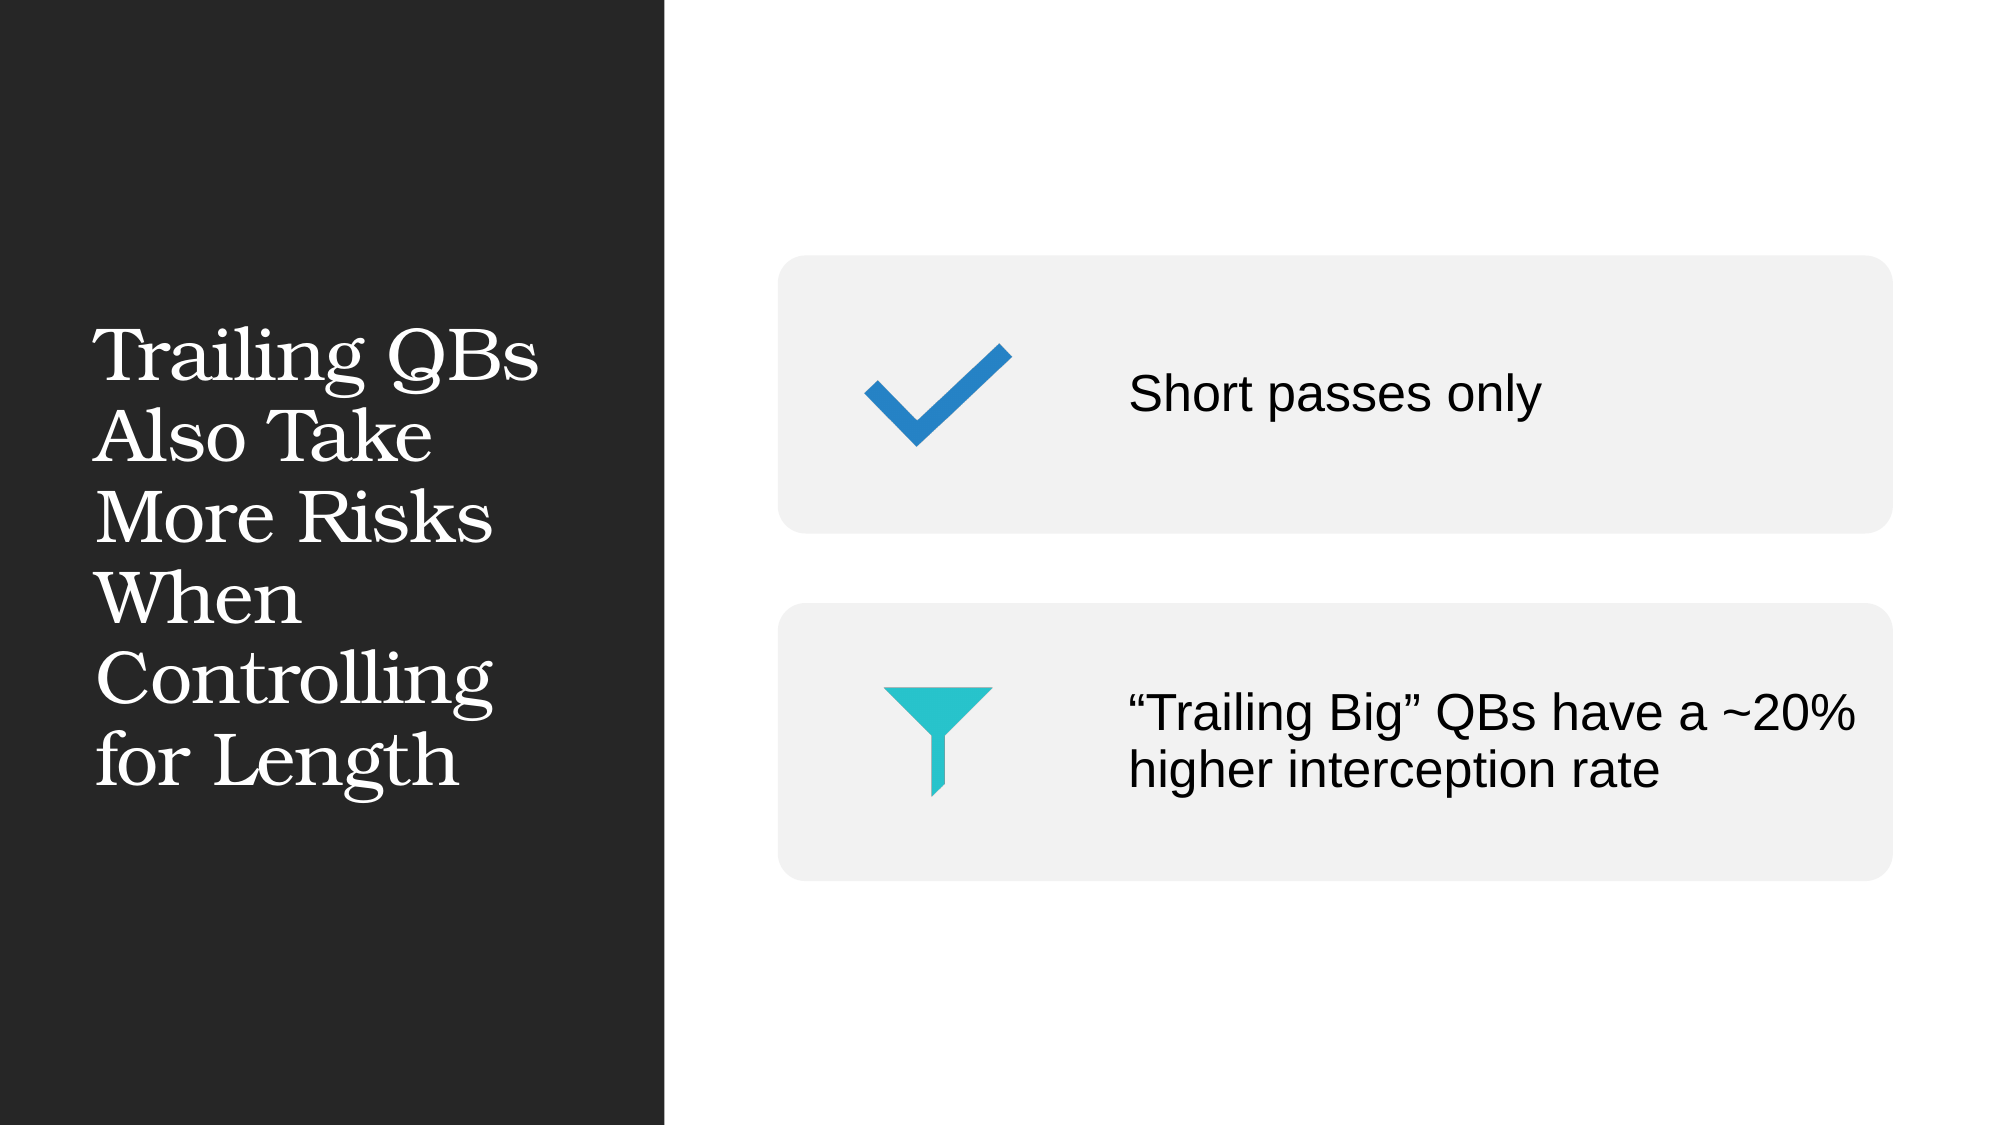

# Trailing QBs Also Take More Risks When Controlling for Length
Short passes only
“Trailing Big” QBs have a ~20% higher interception rate